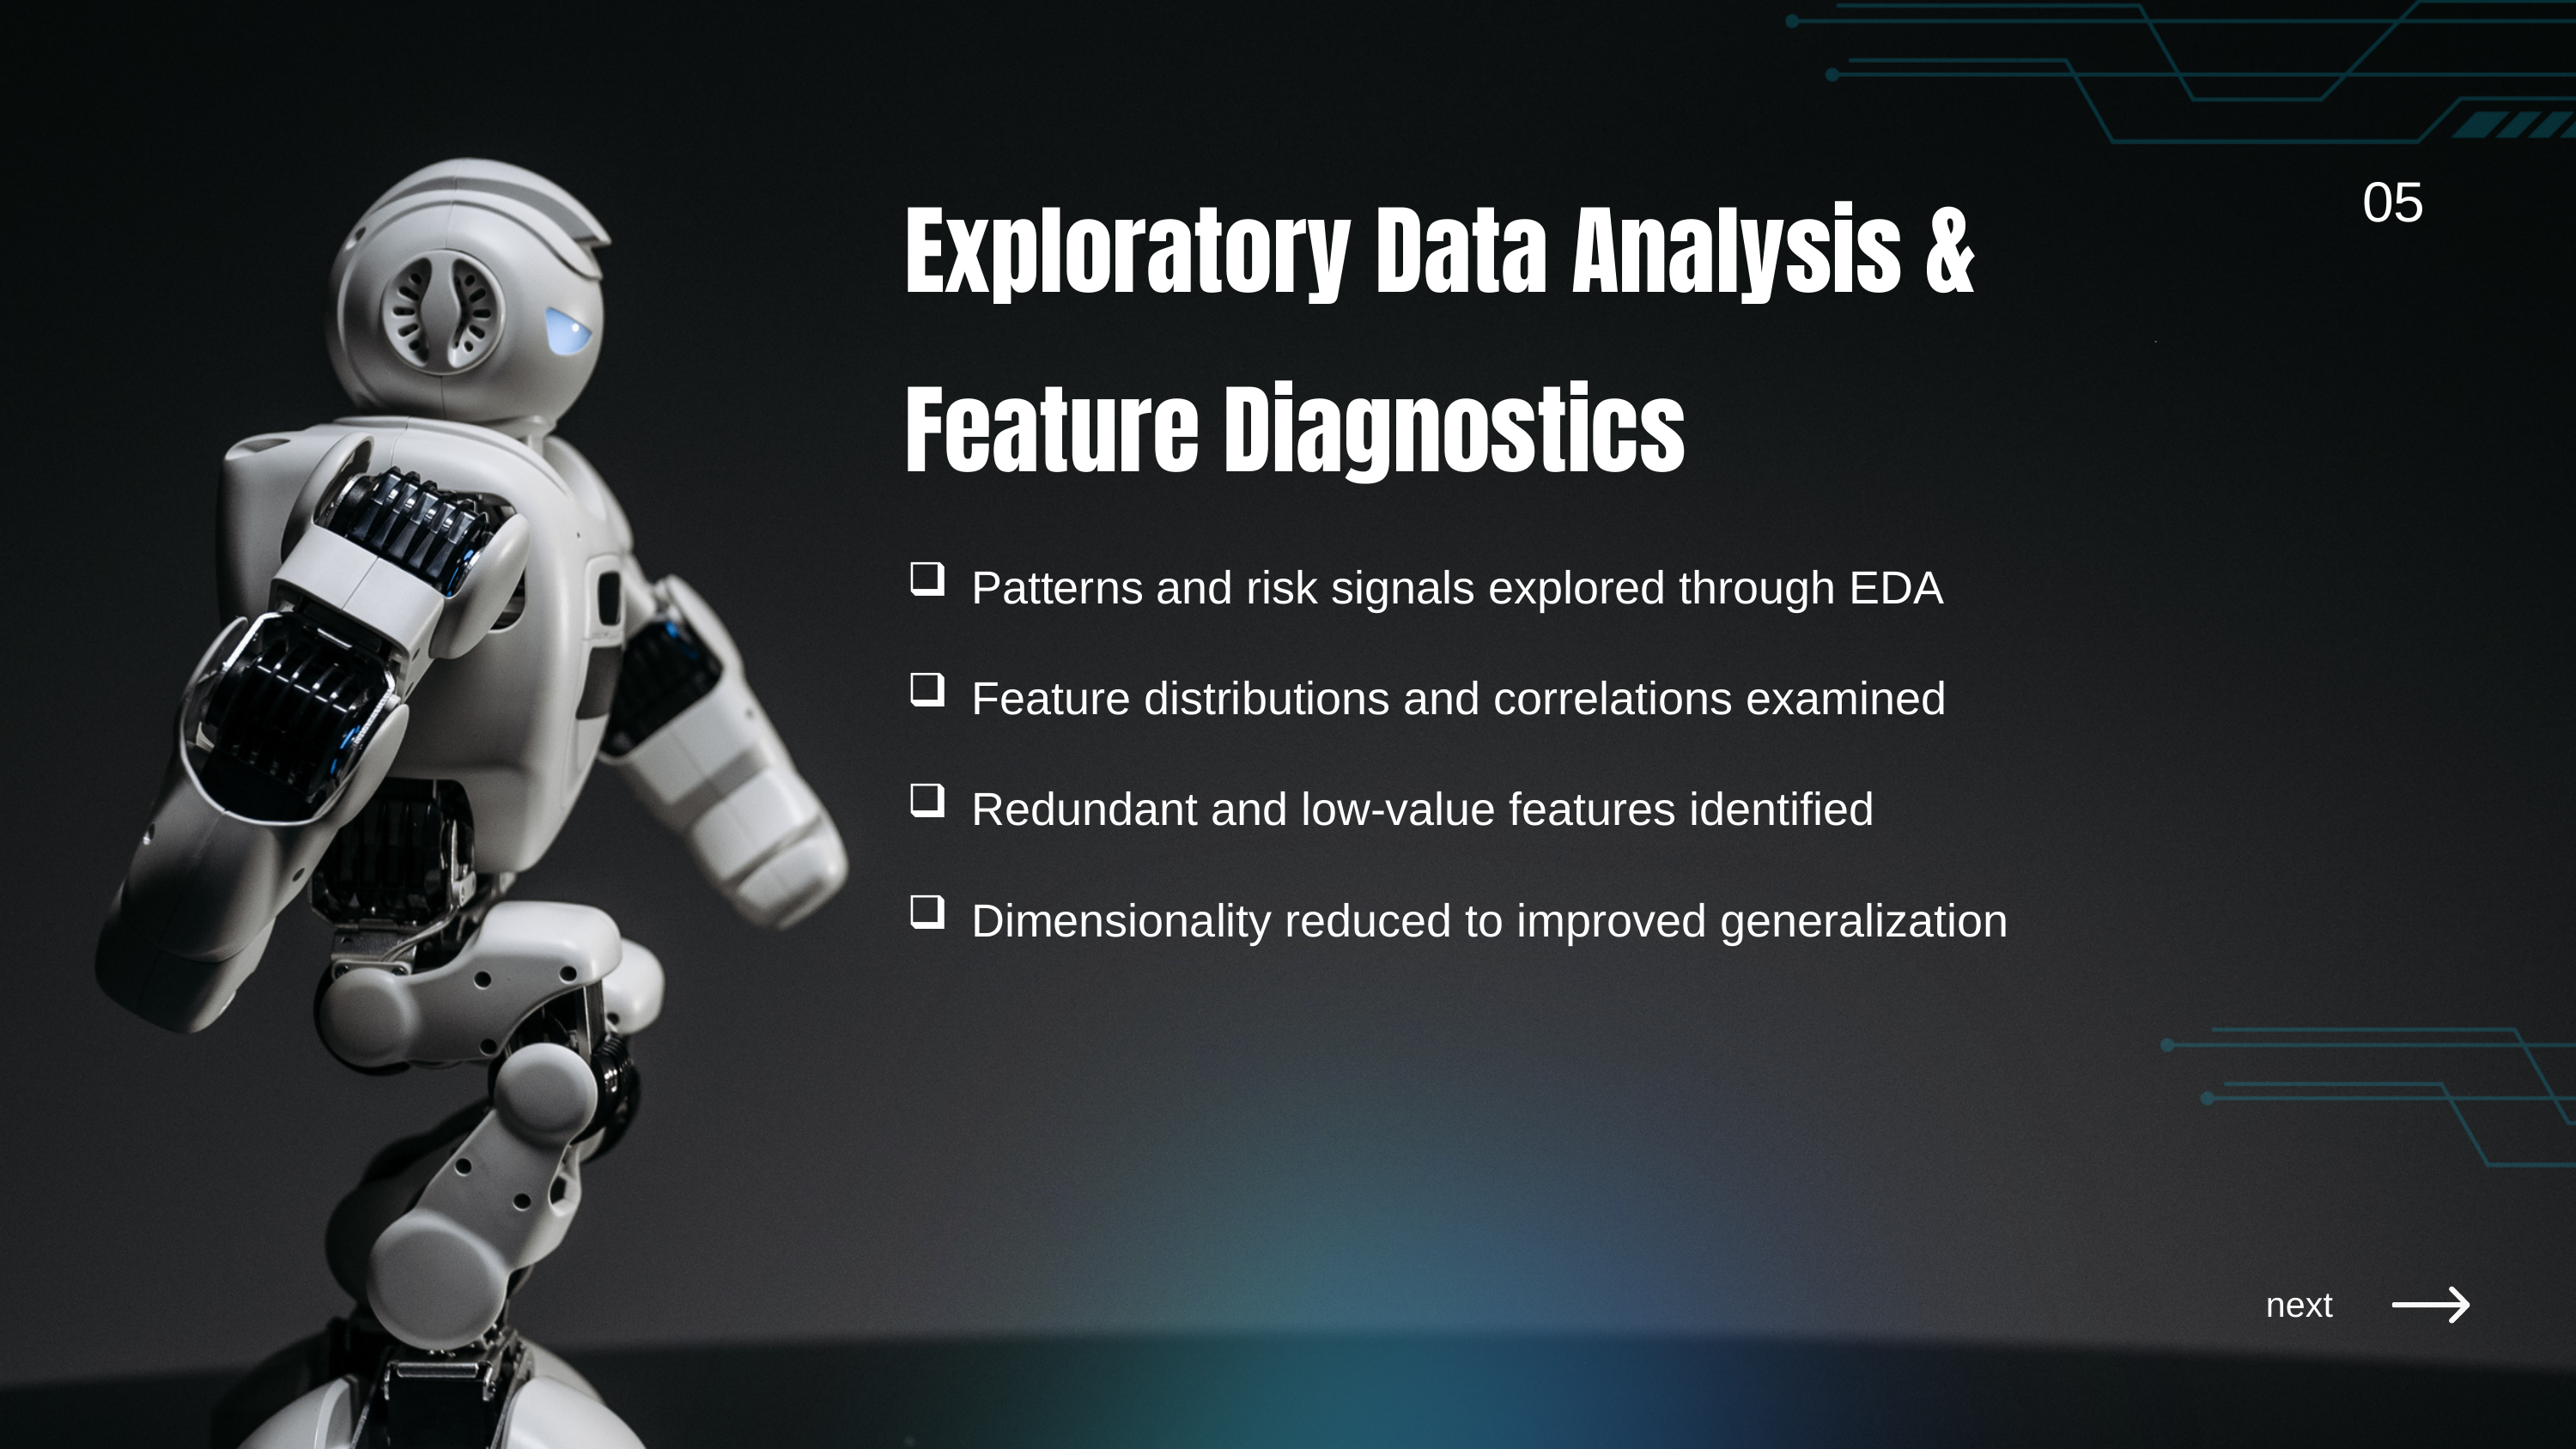

Exploratory Data Analysis & Feature Diagnostics
05
Patterns and risk signals explored through EDA
Feature distributions and correlations examined
Redundant and low-value features identified
Dimensionality reduced to improved generalization

next